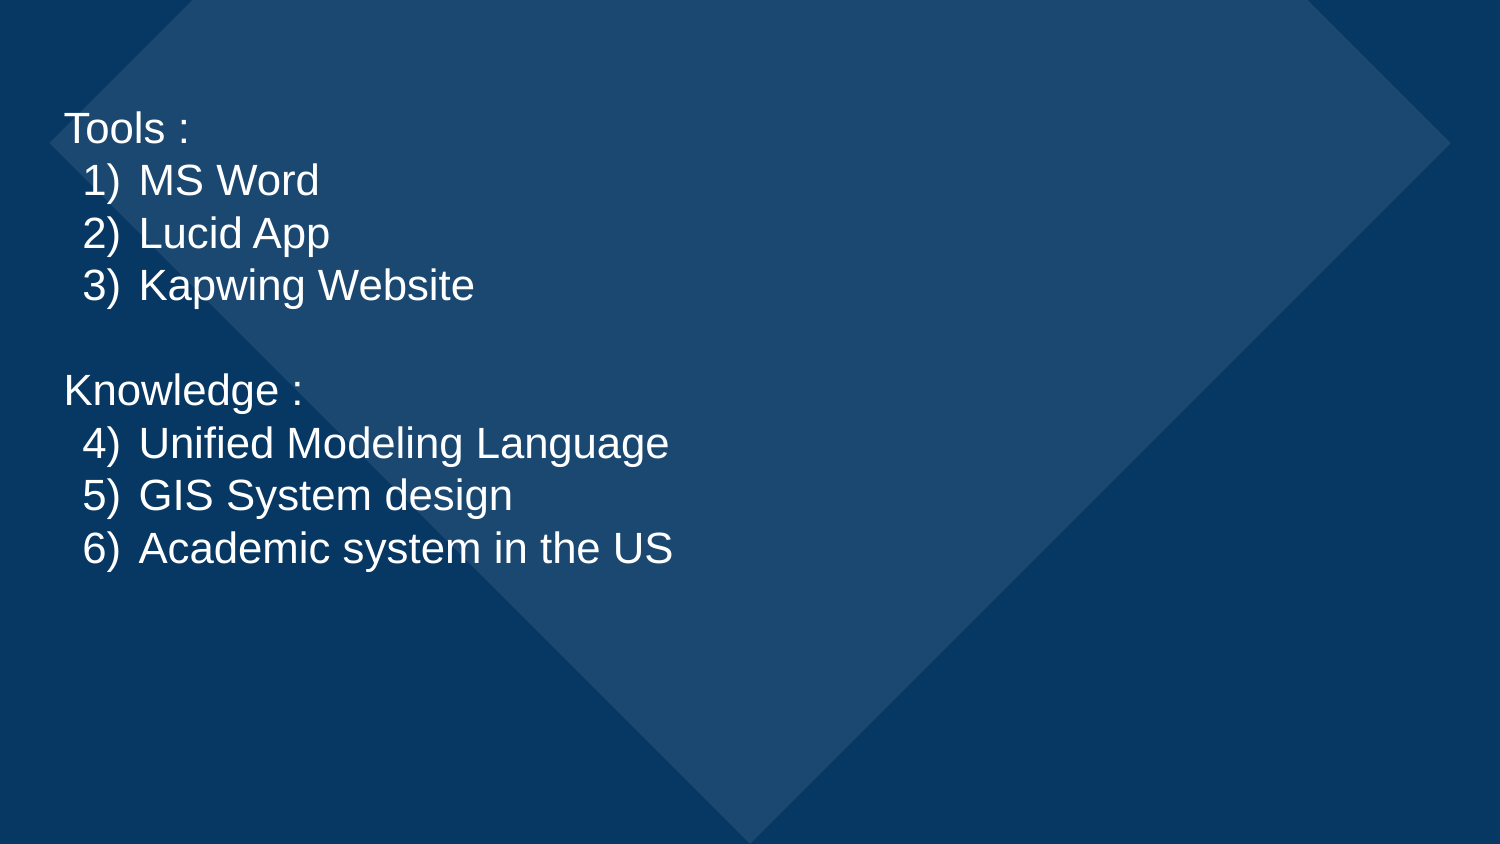

Tools :
MS Word
Lucid App
Kapwing Website

Knowledge :
Unified Modeling Language
GIS System design
Academic system in the US